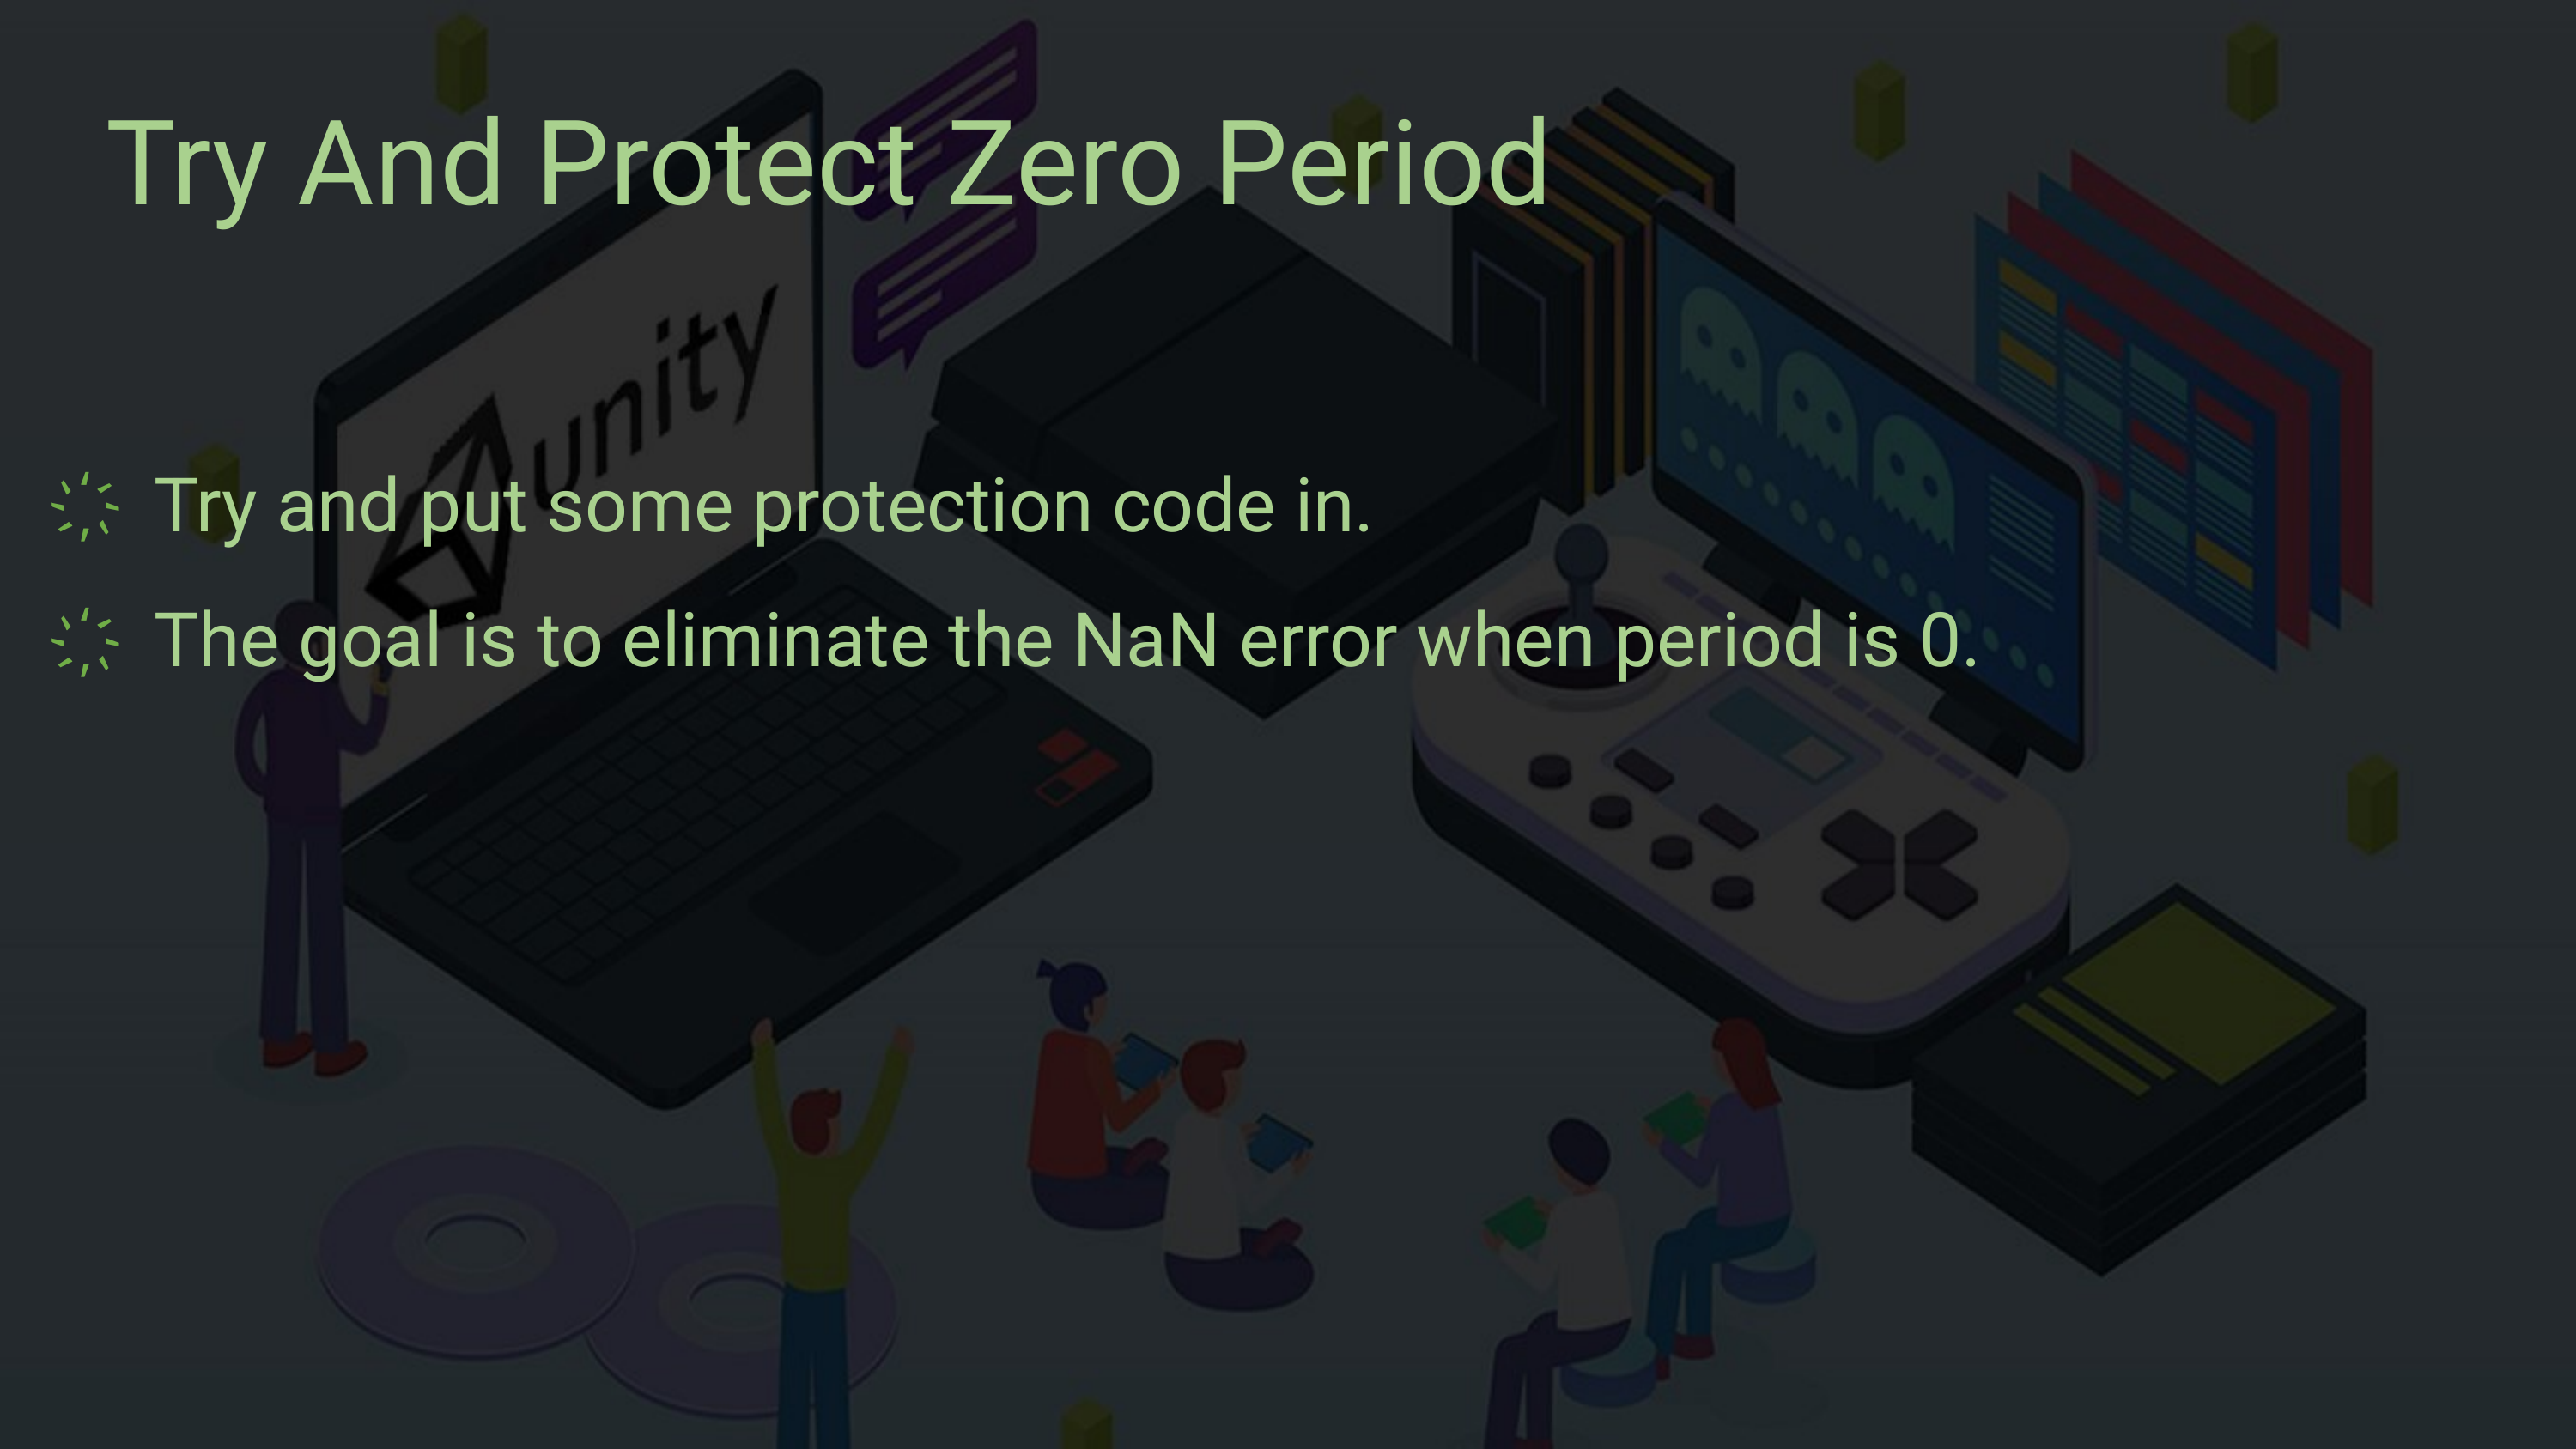

# Try And Protect Zero Period
Try and put some protection code in.
The goal is to eliminate the NaN error when period is 0.